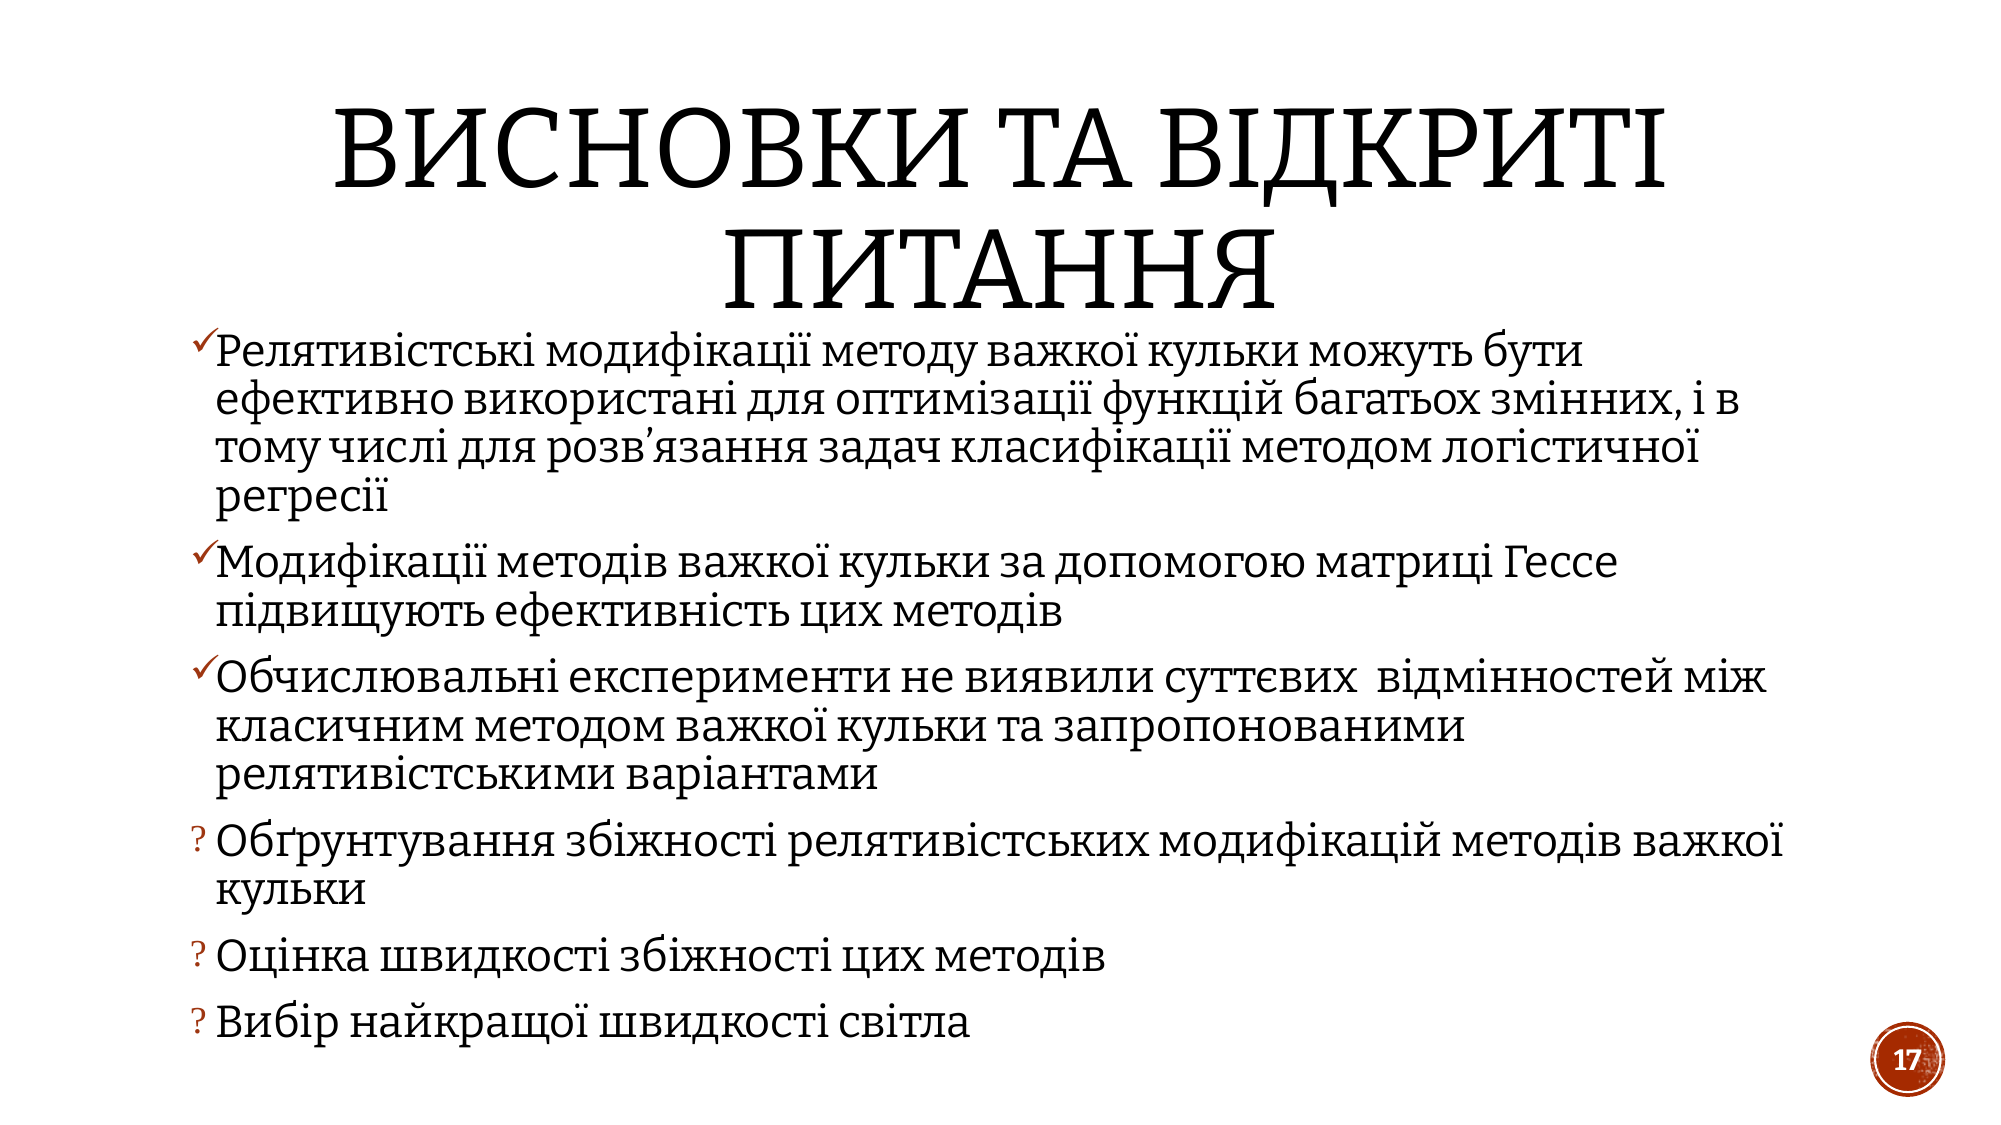

# Висновки та Відкриті питання
Релятивістські модифікації методу важкої кульки можуть бути ефективно використані для оптимізації функцій багатьох змінних, і в тому числі для розв’язання задач класифікації методом логістичної регресії
Модифікації методів важкої кульки за допомогою матриці Гессе підвищують ефективність цих методів
Обчислювальні експерименти не виявили суттєвих  відмінностей між класичним методом важкої кульки та запропонованими релятивістськими варіантами
Обґрунтування збіжності релятивістських модифікацій методів важкої кульки
Оцінка швидкості збіжності цих методів
Вибір найкращої швидкості світла

17